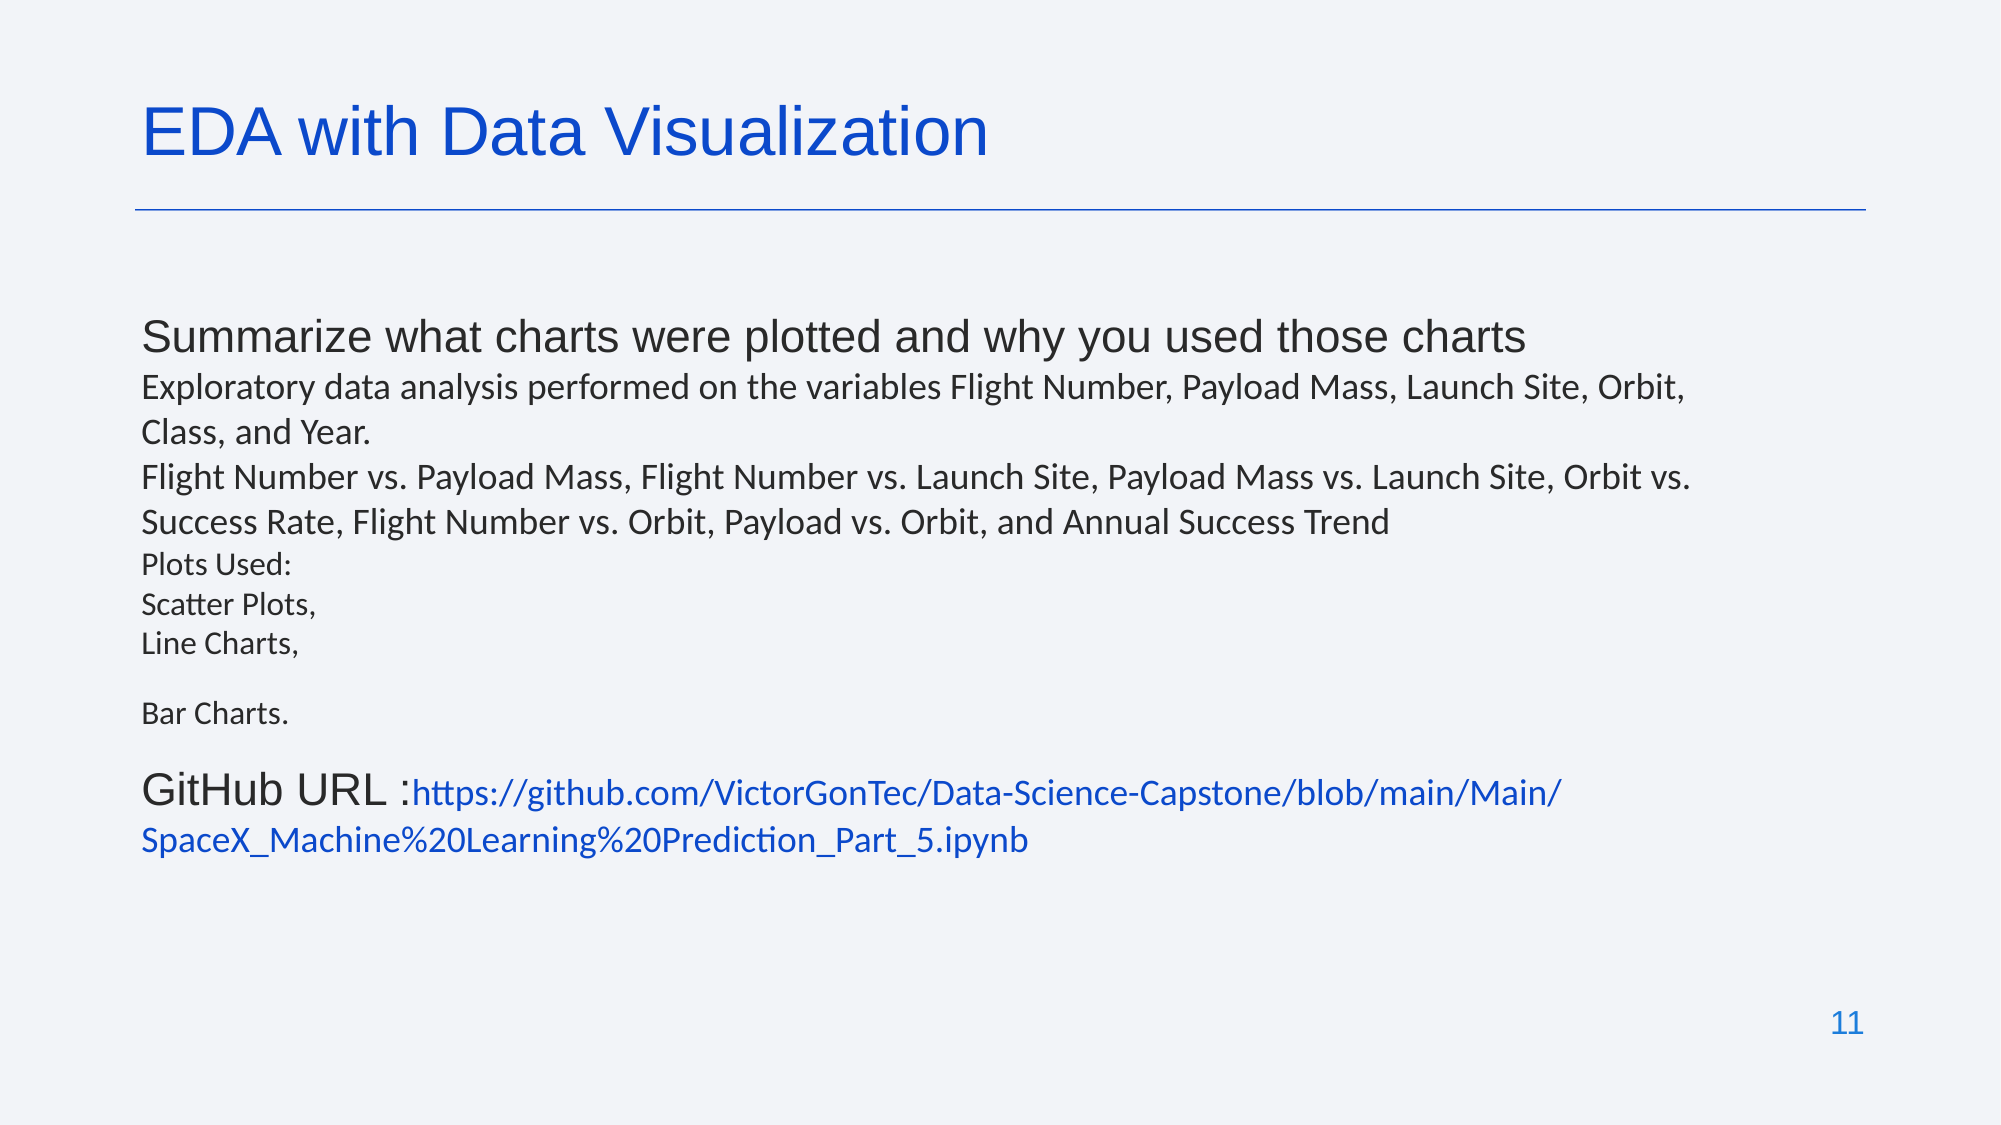

EDA with Data Visualization
Summarize what charts were plotted and why you used those charts
Exploratory data analysis performed on the variables Flight Number, Payload Mass, Launch Site, Orbit, Class, and Year.
Flight Number vs. Payload Mass, Flight Number vs. Launch Site, Payload Mass vs. Launch Site, Orbit vs. Success Rate, Flight Number vs. Orbit, Payload vs. Orbit, and Annual Success Trend
Plots Used:
Scatter Plots,
Line Charts,
Bar Charts.
GitHub URL :https://github.com/VictorGonTec/Data-Science-Capstone/blob/main/Main/SpaceX_Machine%20Learning%20Prediction_Part_5.ipynb

11